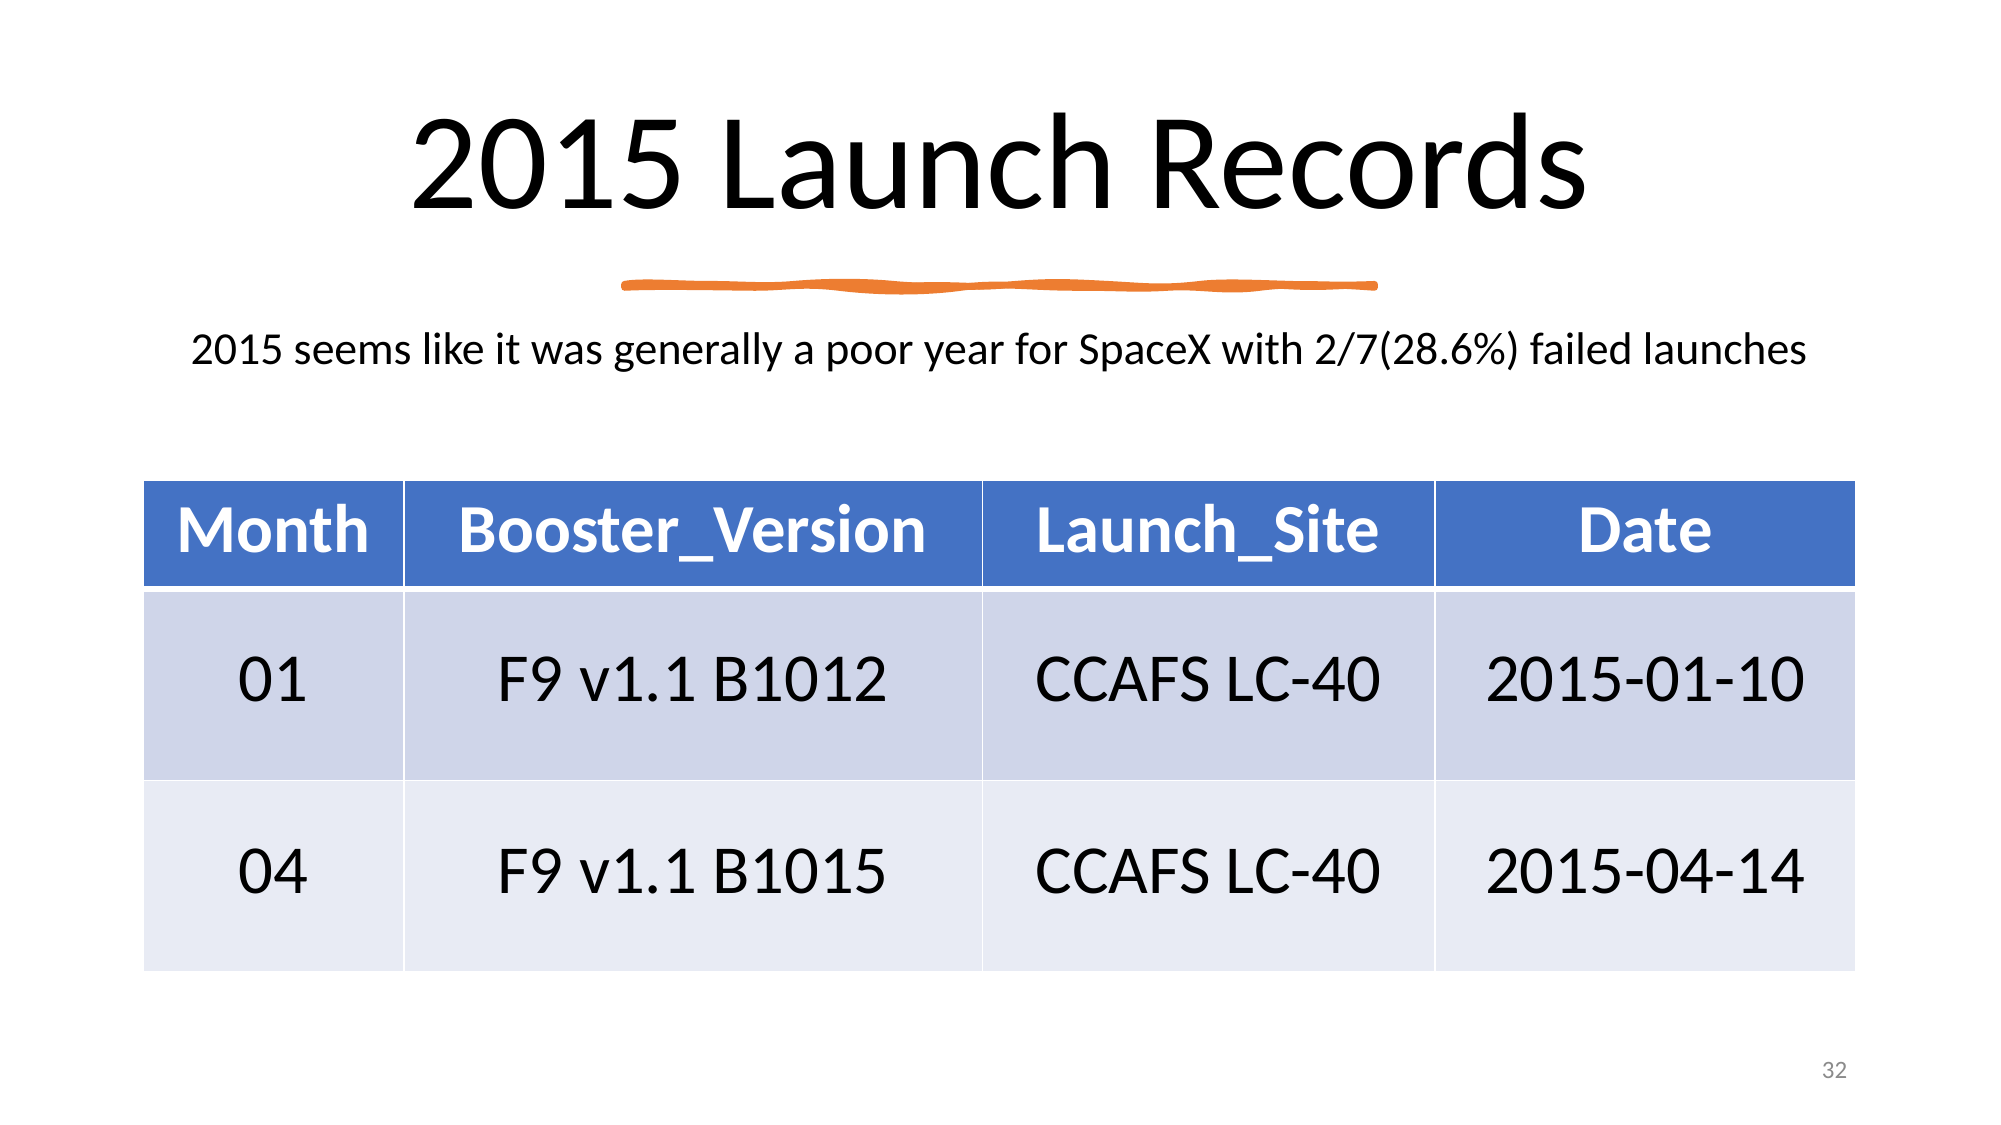

2015 Launch Records

2015 seems like it was generally a poor year for SpaceX with 2/7(28.6%) failed launches
| Month | Booster\_Version | Launch\_Site | Date |
| --- | --- | --- | --- |
| 01 | F9 v1.1 B1012 | CCAFS LC-40 | 2015-01-10 |
| 04 | F9 v1.1 B1015 | CCAFS LC-40 | 2015-04-14 |
32